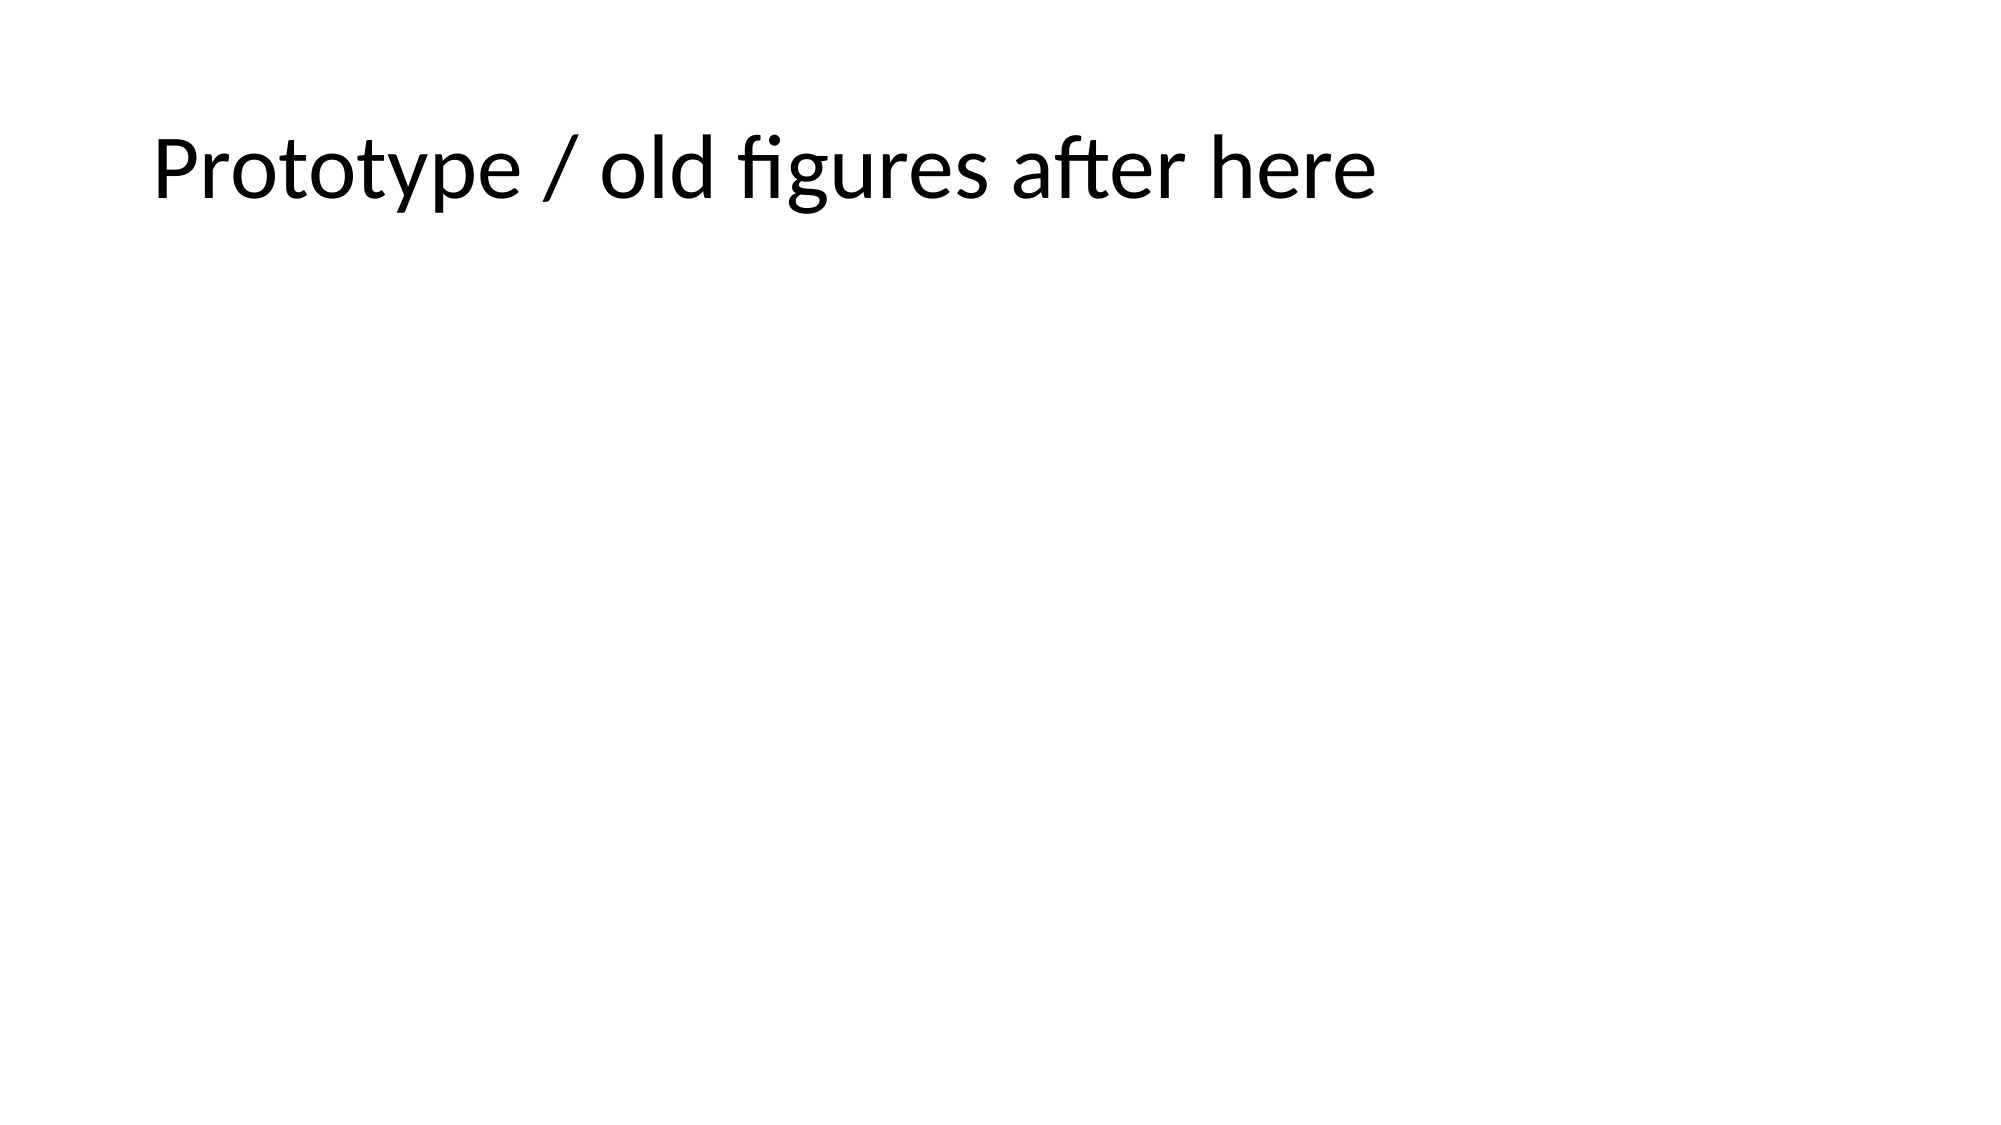

# Prototype / old figures after here